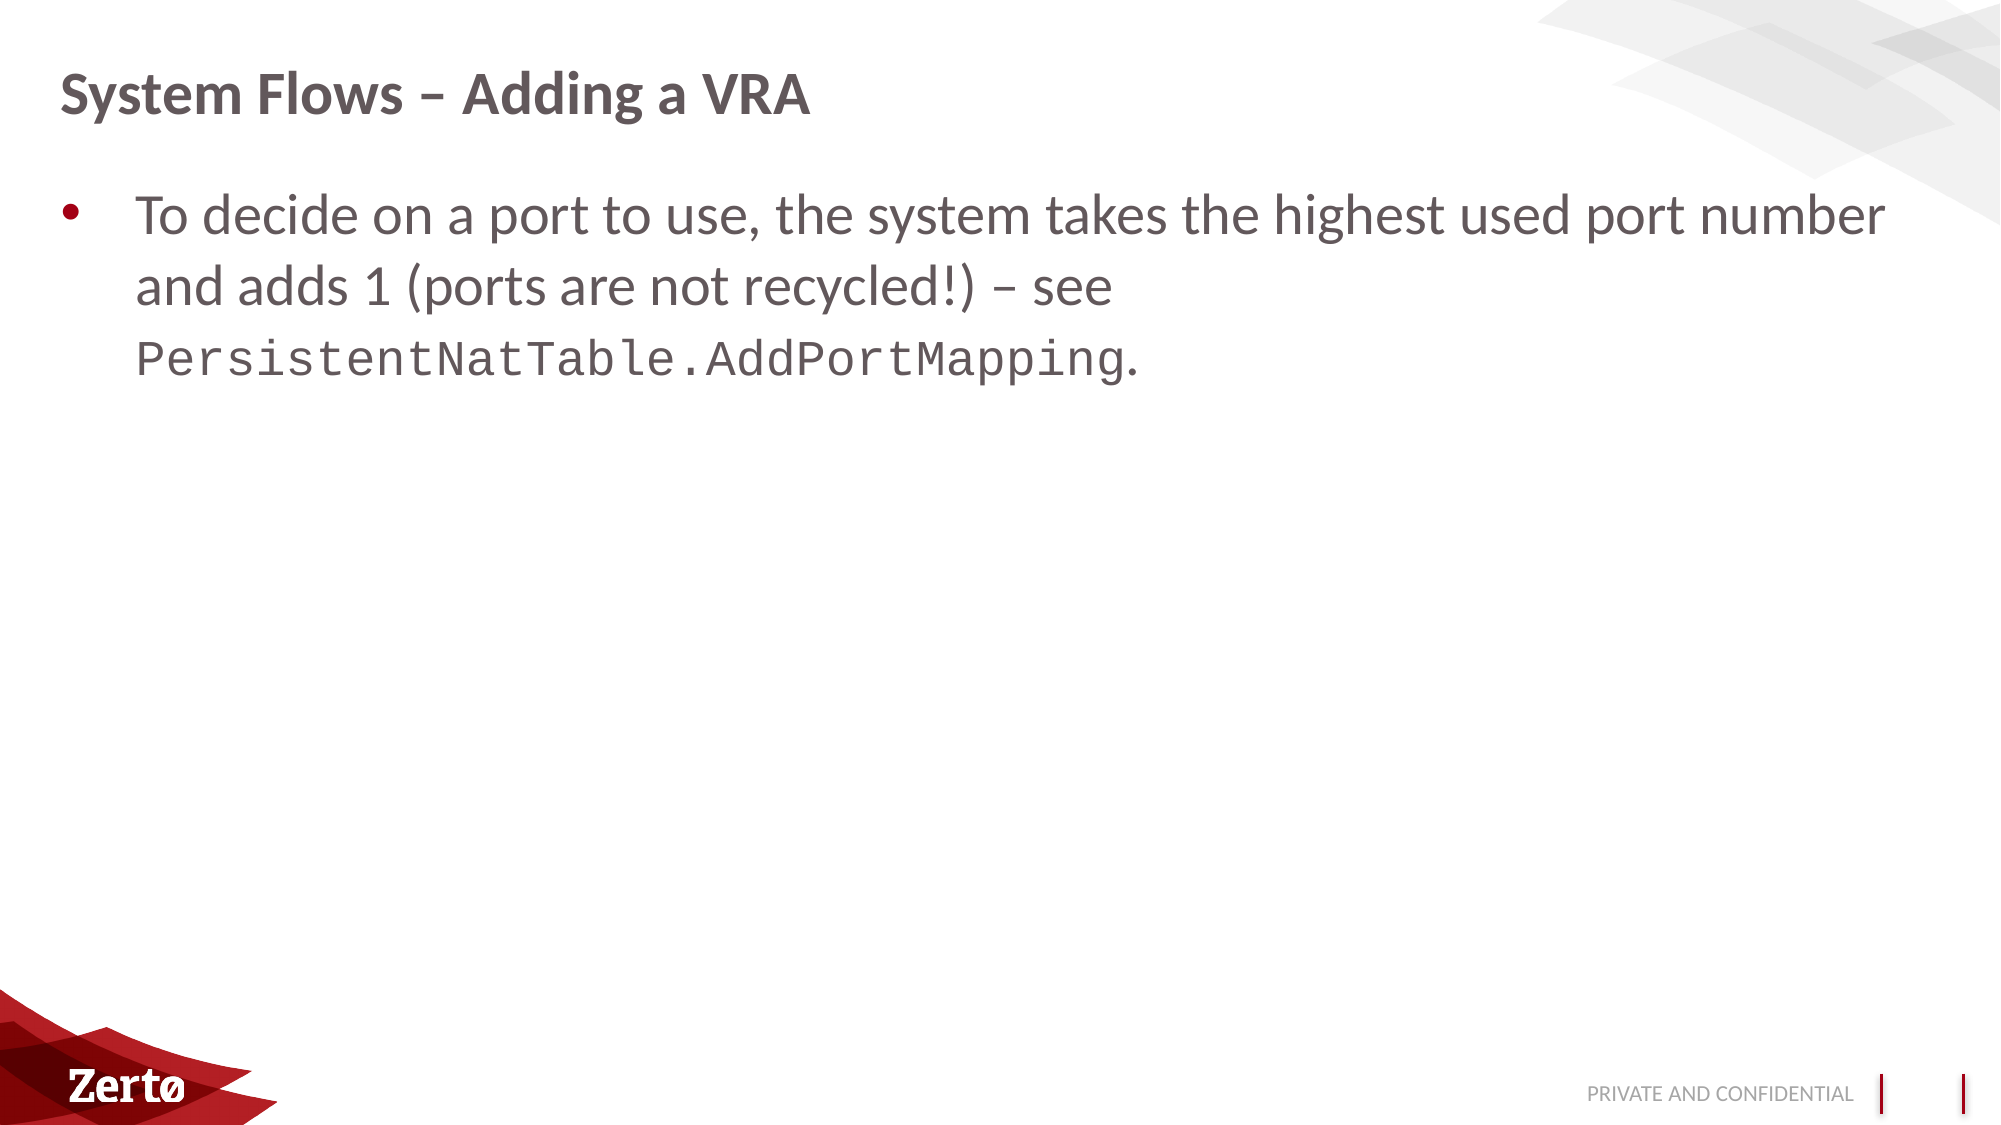

# System Flows – Adding a VRA
To decide on a port to use, the system takes the highest used port number and adds 1 (ports are not recycled!) – see PersistentNatTable.AddPortMapping.